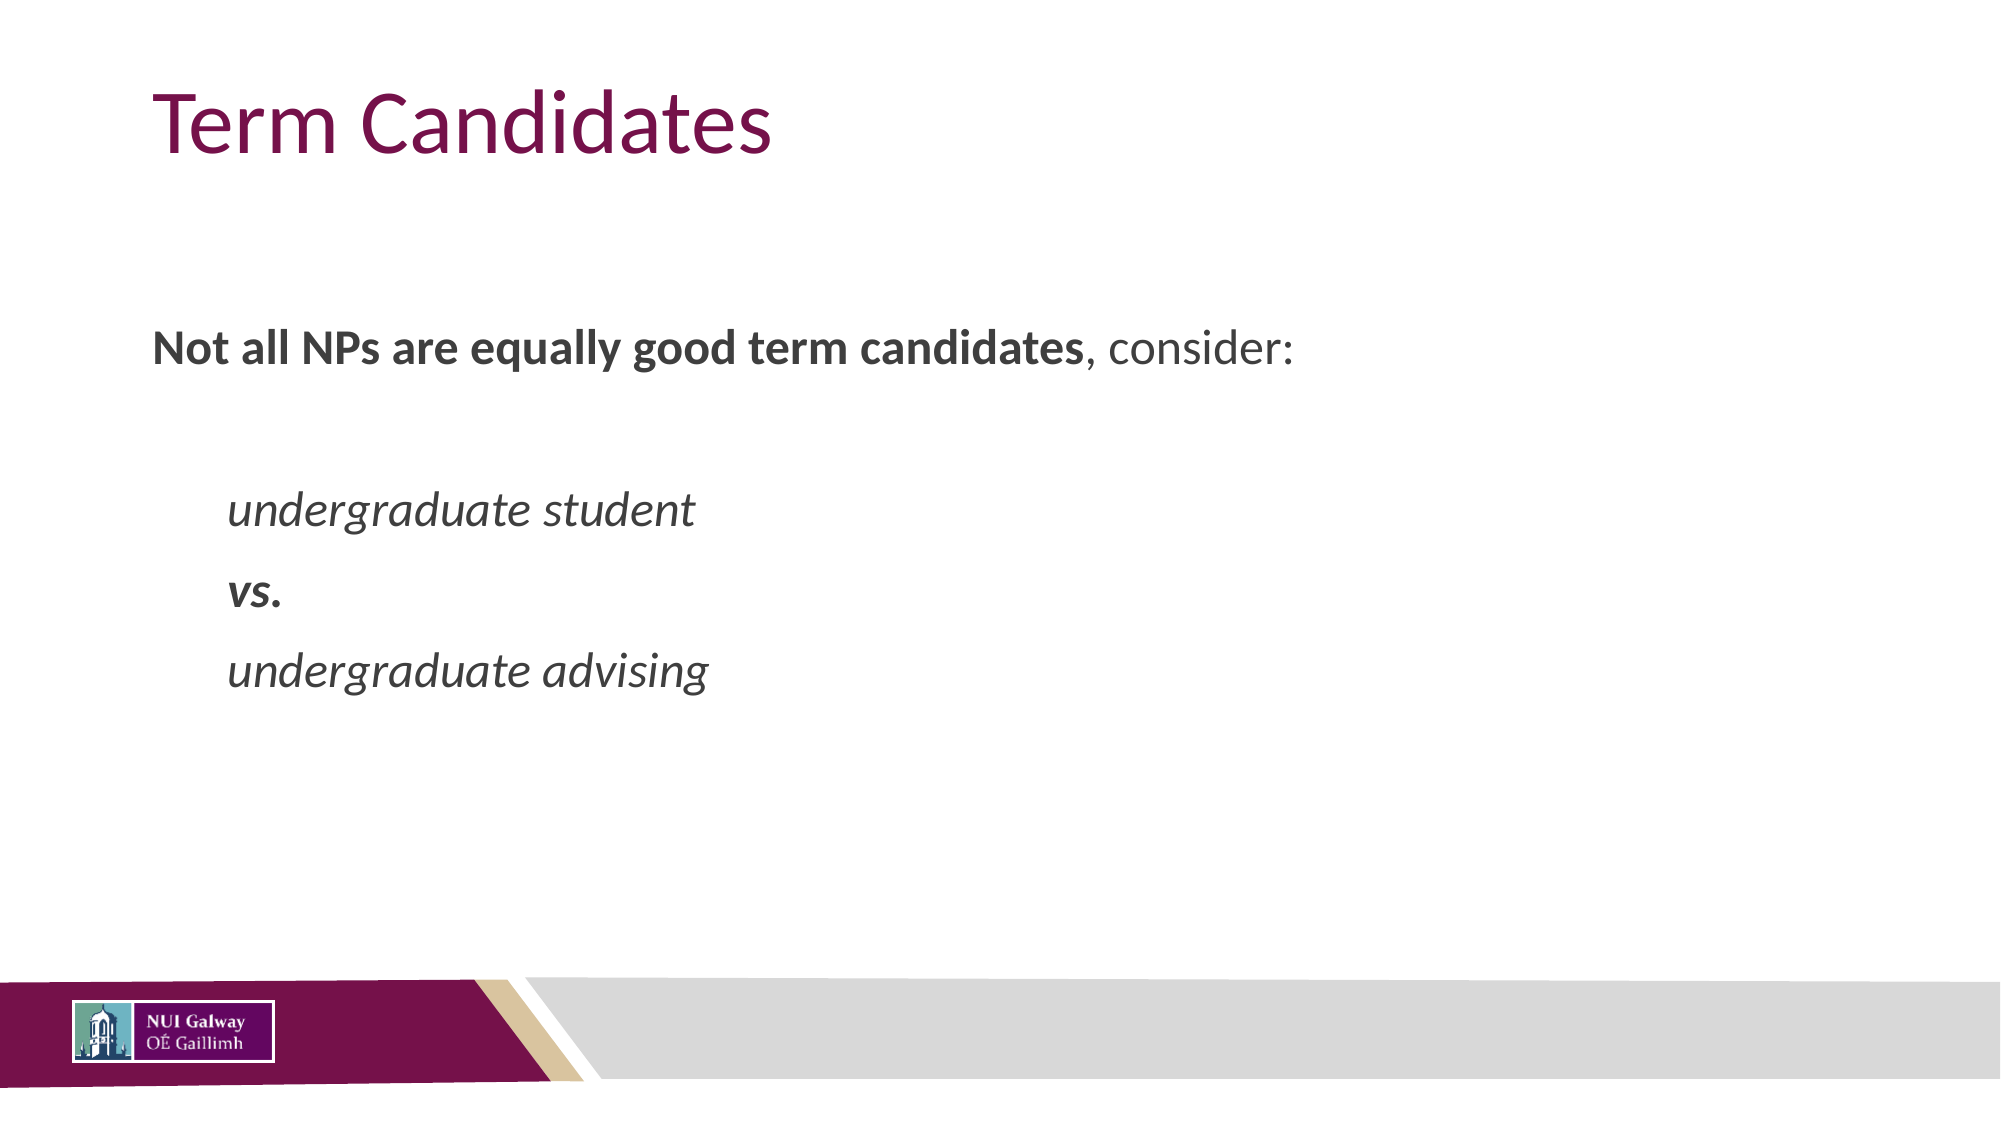

# Term Candidates
Not all NPs are equally good term candidates, consider:

undergraduate student
vs.
undergraduate advising